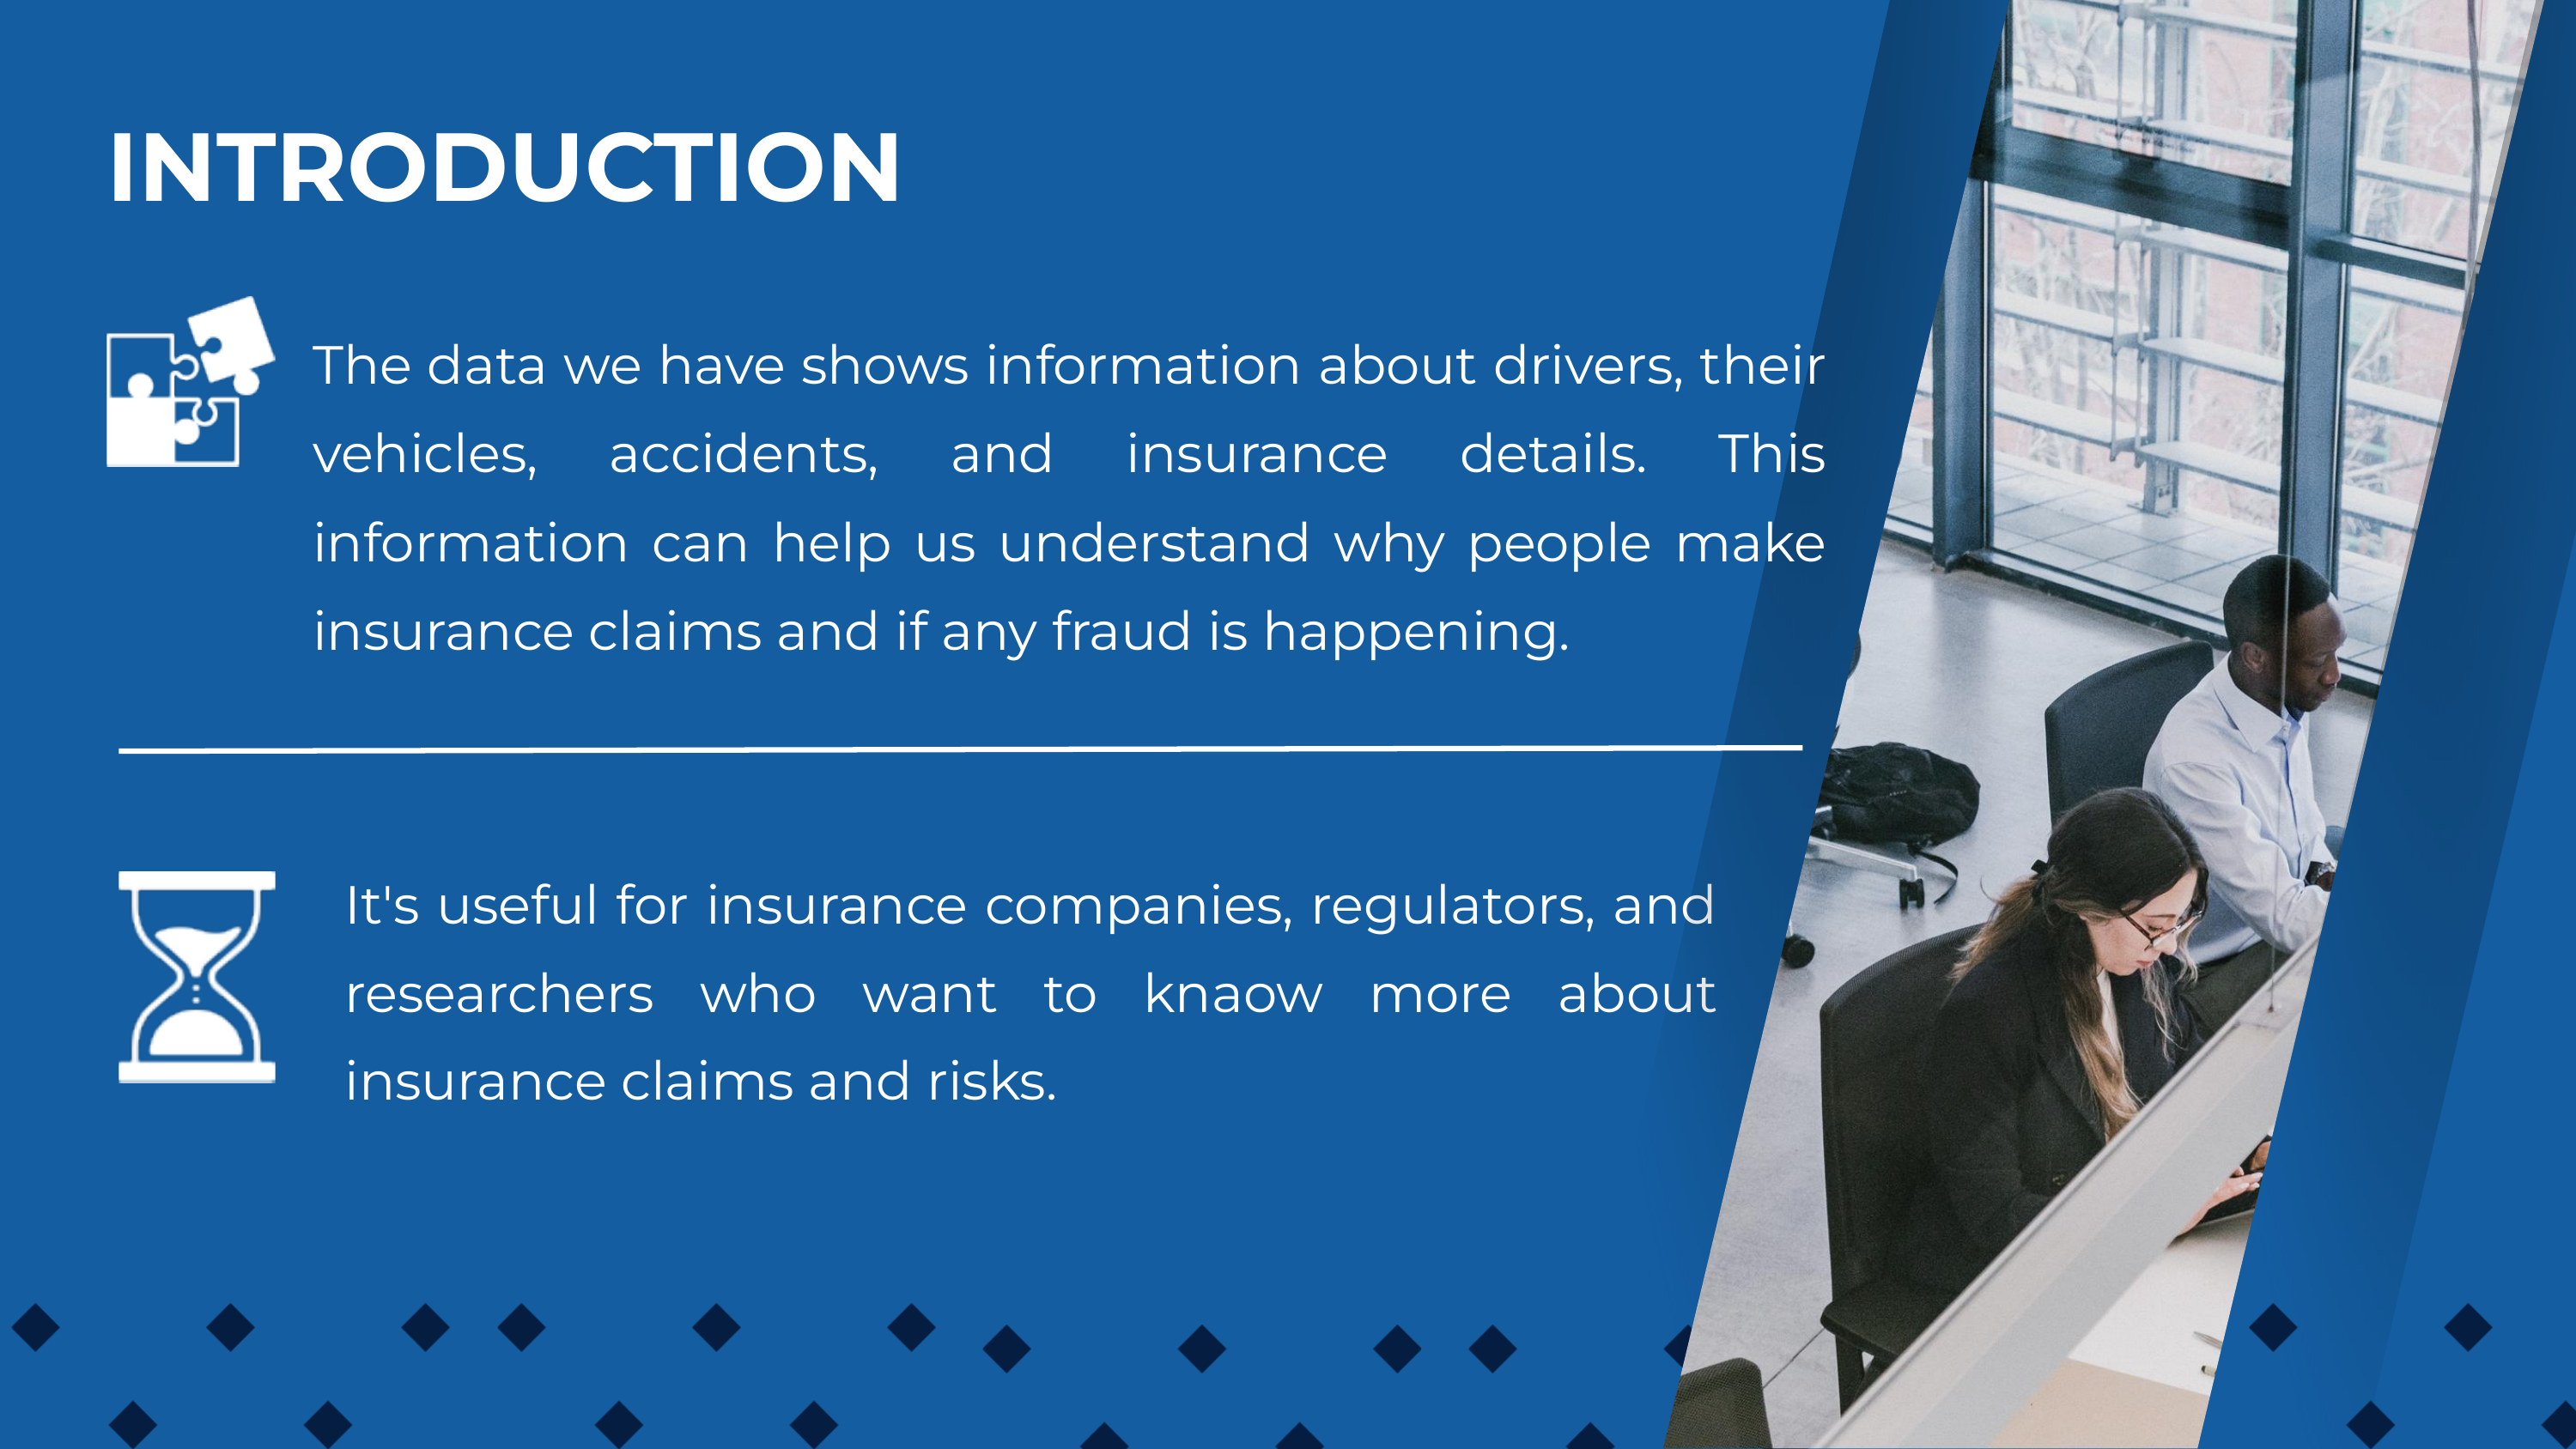

INTRODUCTION

The data we have shows information about drivers, their vehicles, accidents, and insurance details. This information can help us understand why people make insurance claims and if any fraud is happening.

It's useful for insurance companies, regulators, and researchers who want to knaow more about insurance claims and risks.